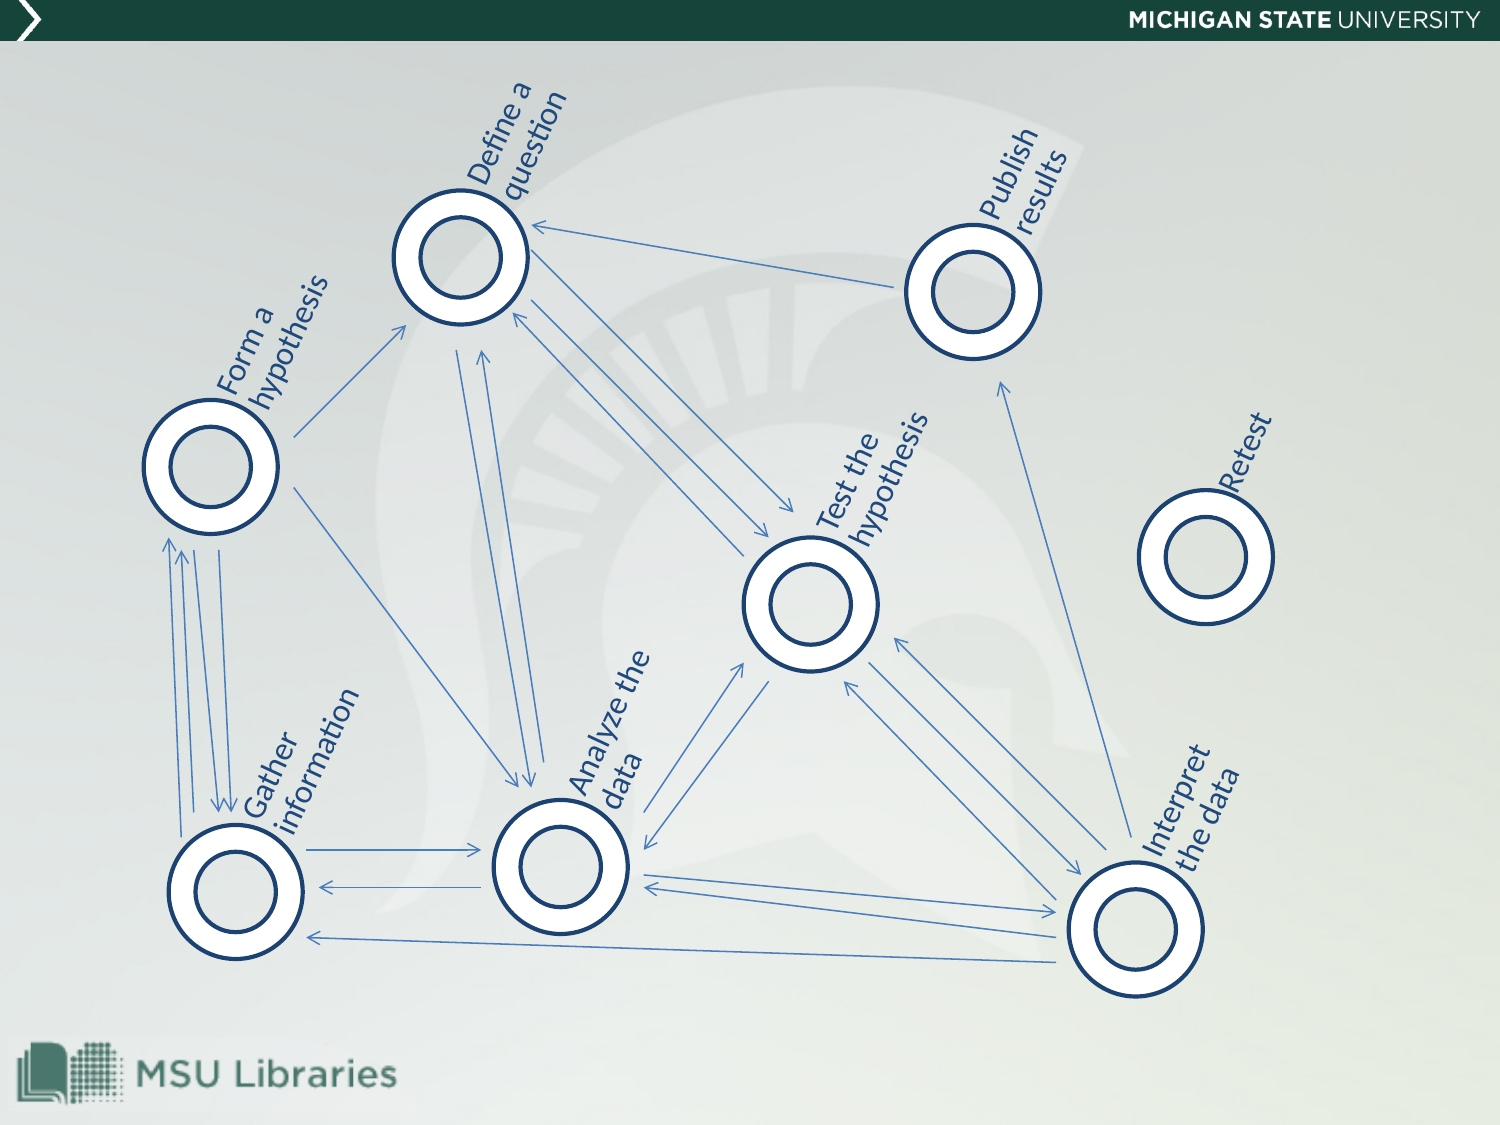

Define a question
Gather information
Form a hypothesis
Test the hypothesis
Analyze the data
Interpret the data
Publish results
Retest